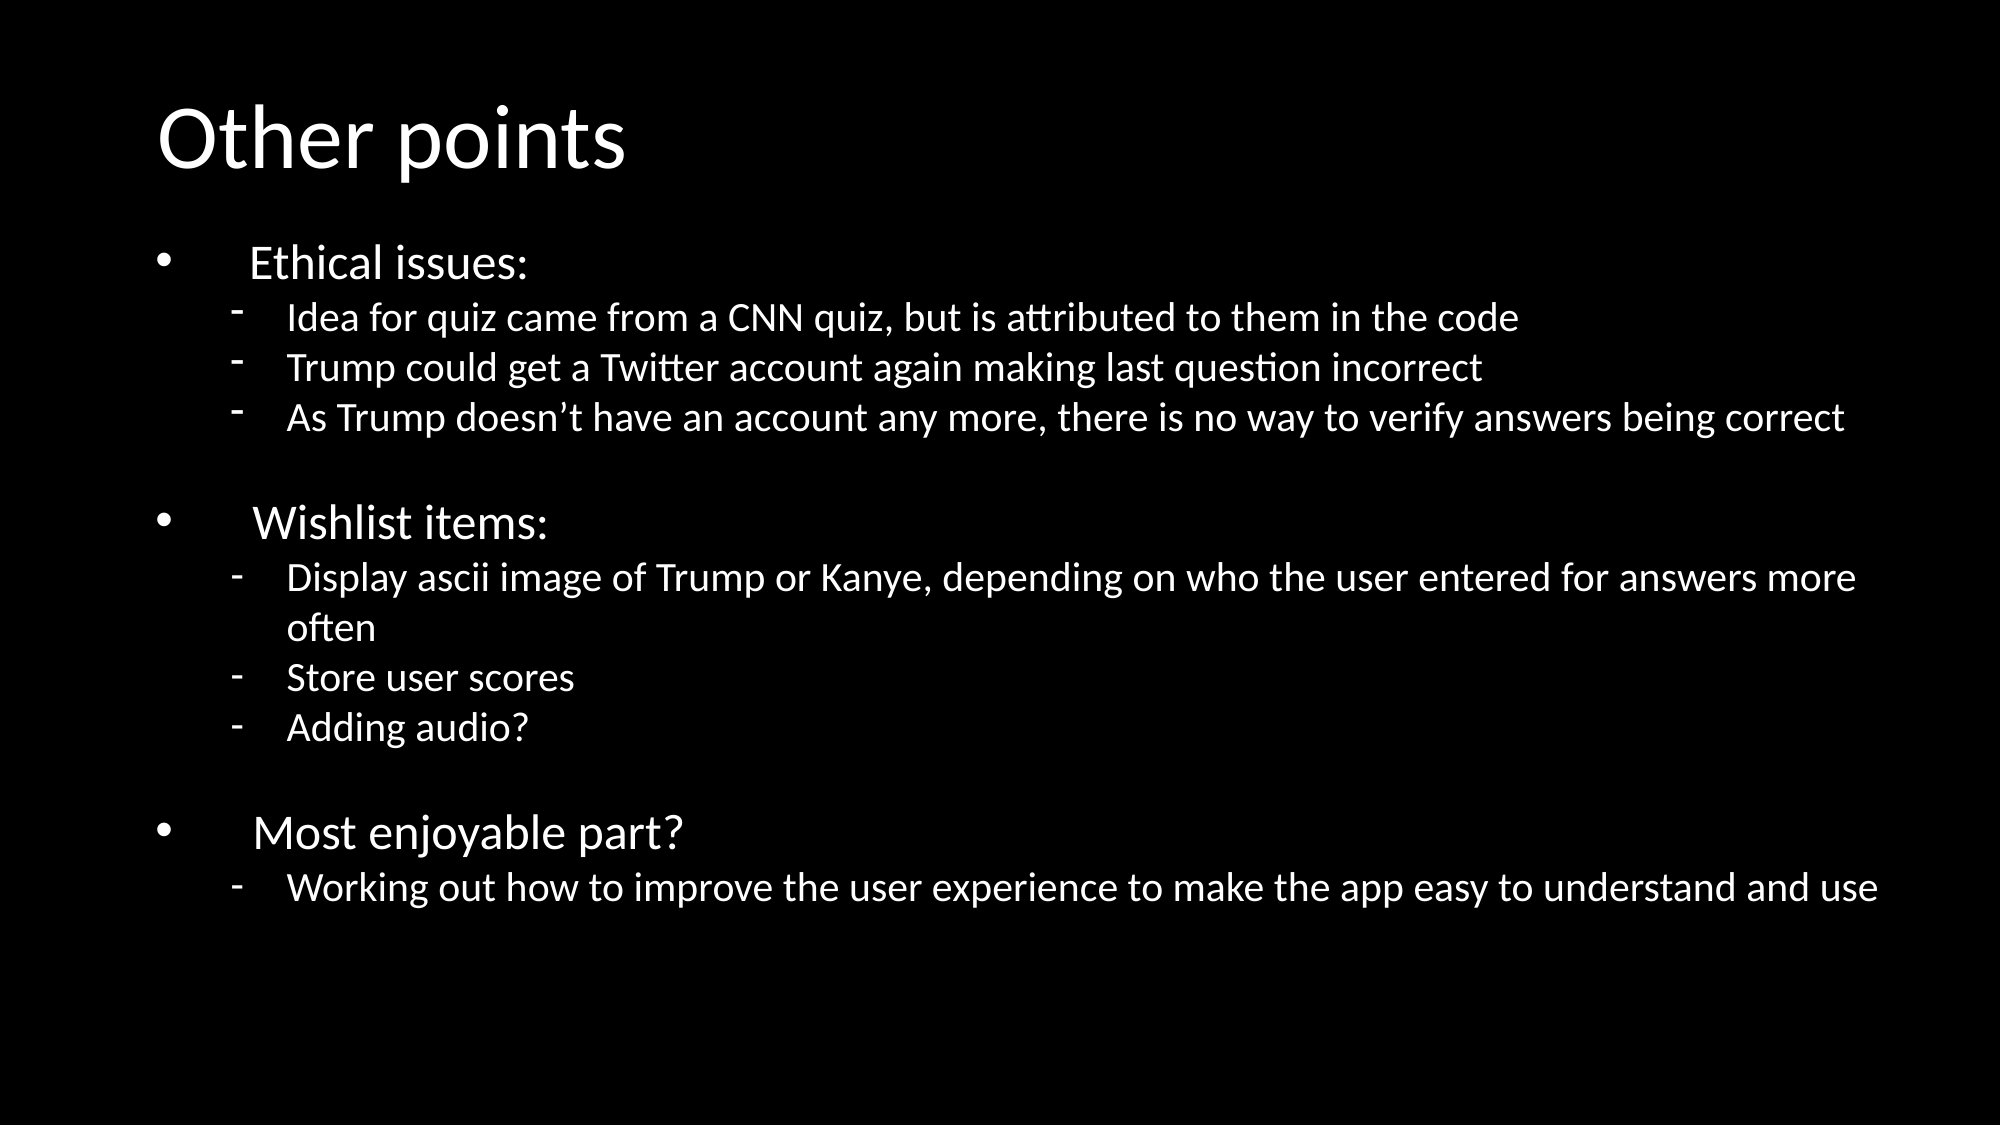

Other points
Ethical issues:
Idea for quiz came from a CNN quiz, but is attributed to them in the code
Trump could get a Twitter account again making last question incorrect
As Trump doesn’t have an account any more, there is no way to verify answers being correct

Wishlist items:
Display ascii image of Trump or Kanye, depending on who the user entered for answers more often
Store user scores
Adding audio?

Most enjoyable part?
Working out how to improve the user experience to make the app easy to understand and use